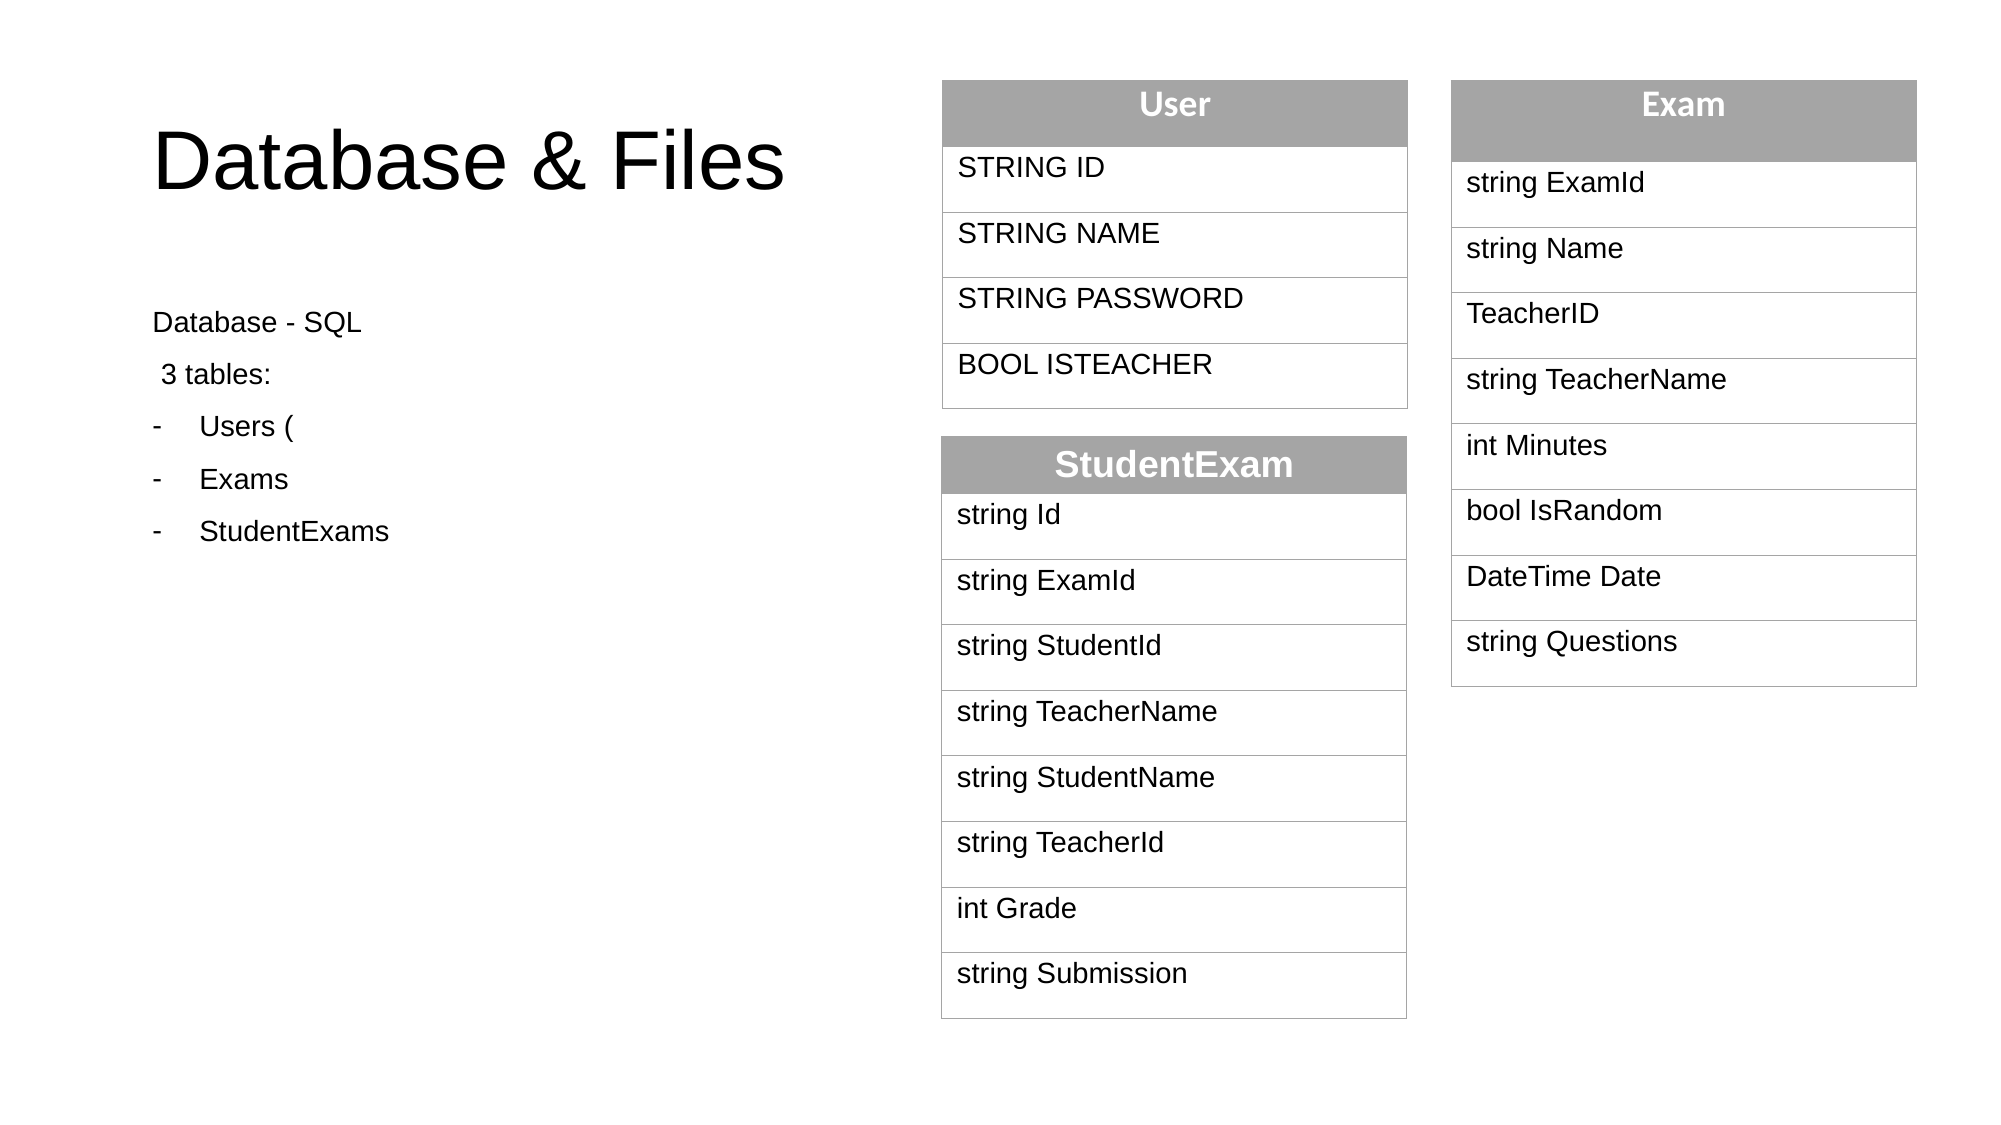

# Database & Files
| User |
| --- |
| STRING ID |
| STRING NAME |
| STRING PASSWORD |
| BOOL ISTEACHER |
| Exam |
| --- |
| string ExamId |
| string Name |
| TeacherID |
| string TeacherName |
| int Minutes |
| bool IsRandom |
| DateTime Date |
| string Questions |
Database - SQL
 3 tables:
Users (
Exams
StudentExams

| StudentExam |
| --- |
| string Id |
| string ExamId |
| string StudentId |
| string TeacherName |
| string StudentName |
| string TeacherId |
| int Grade |
| string Submission |